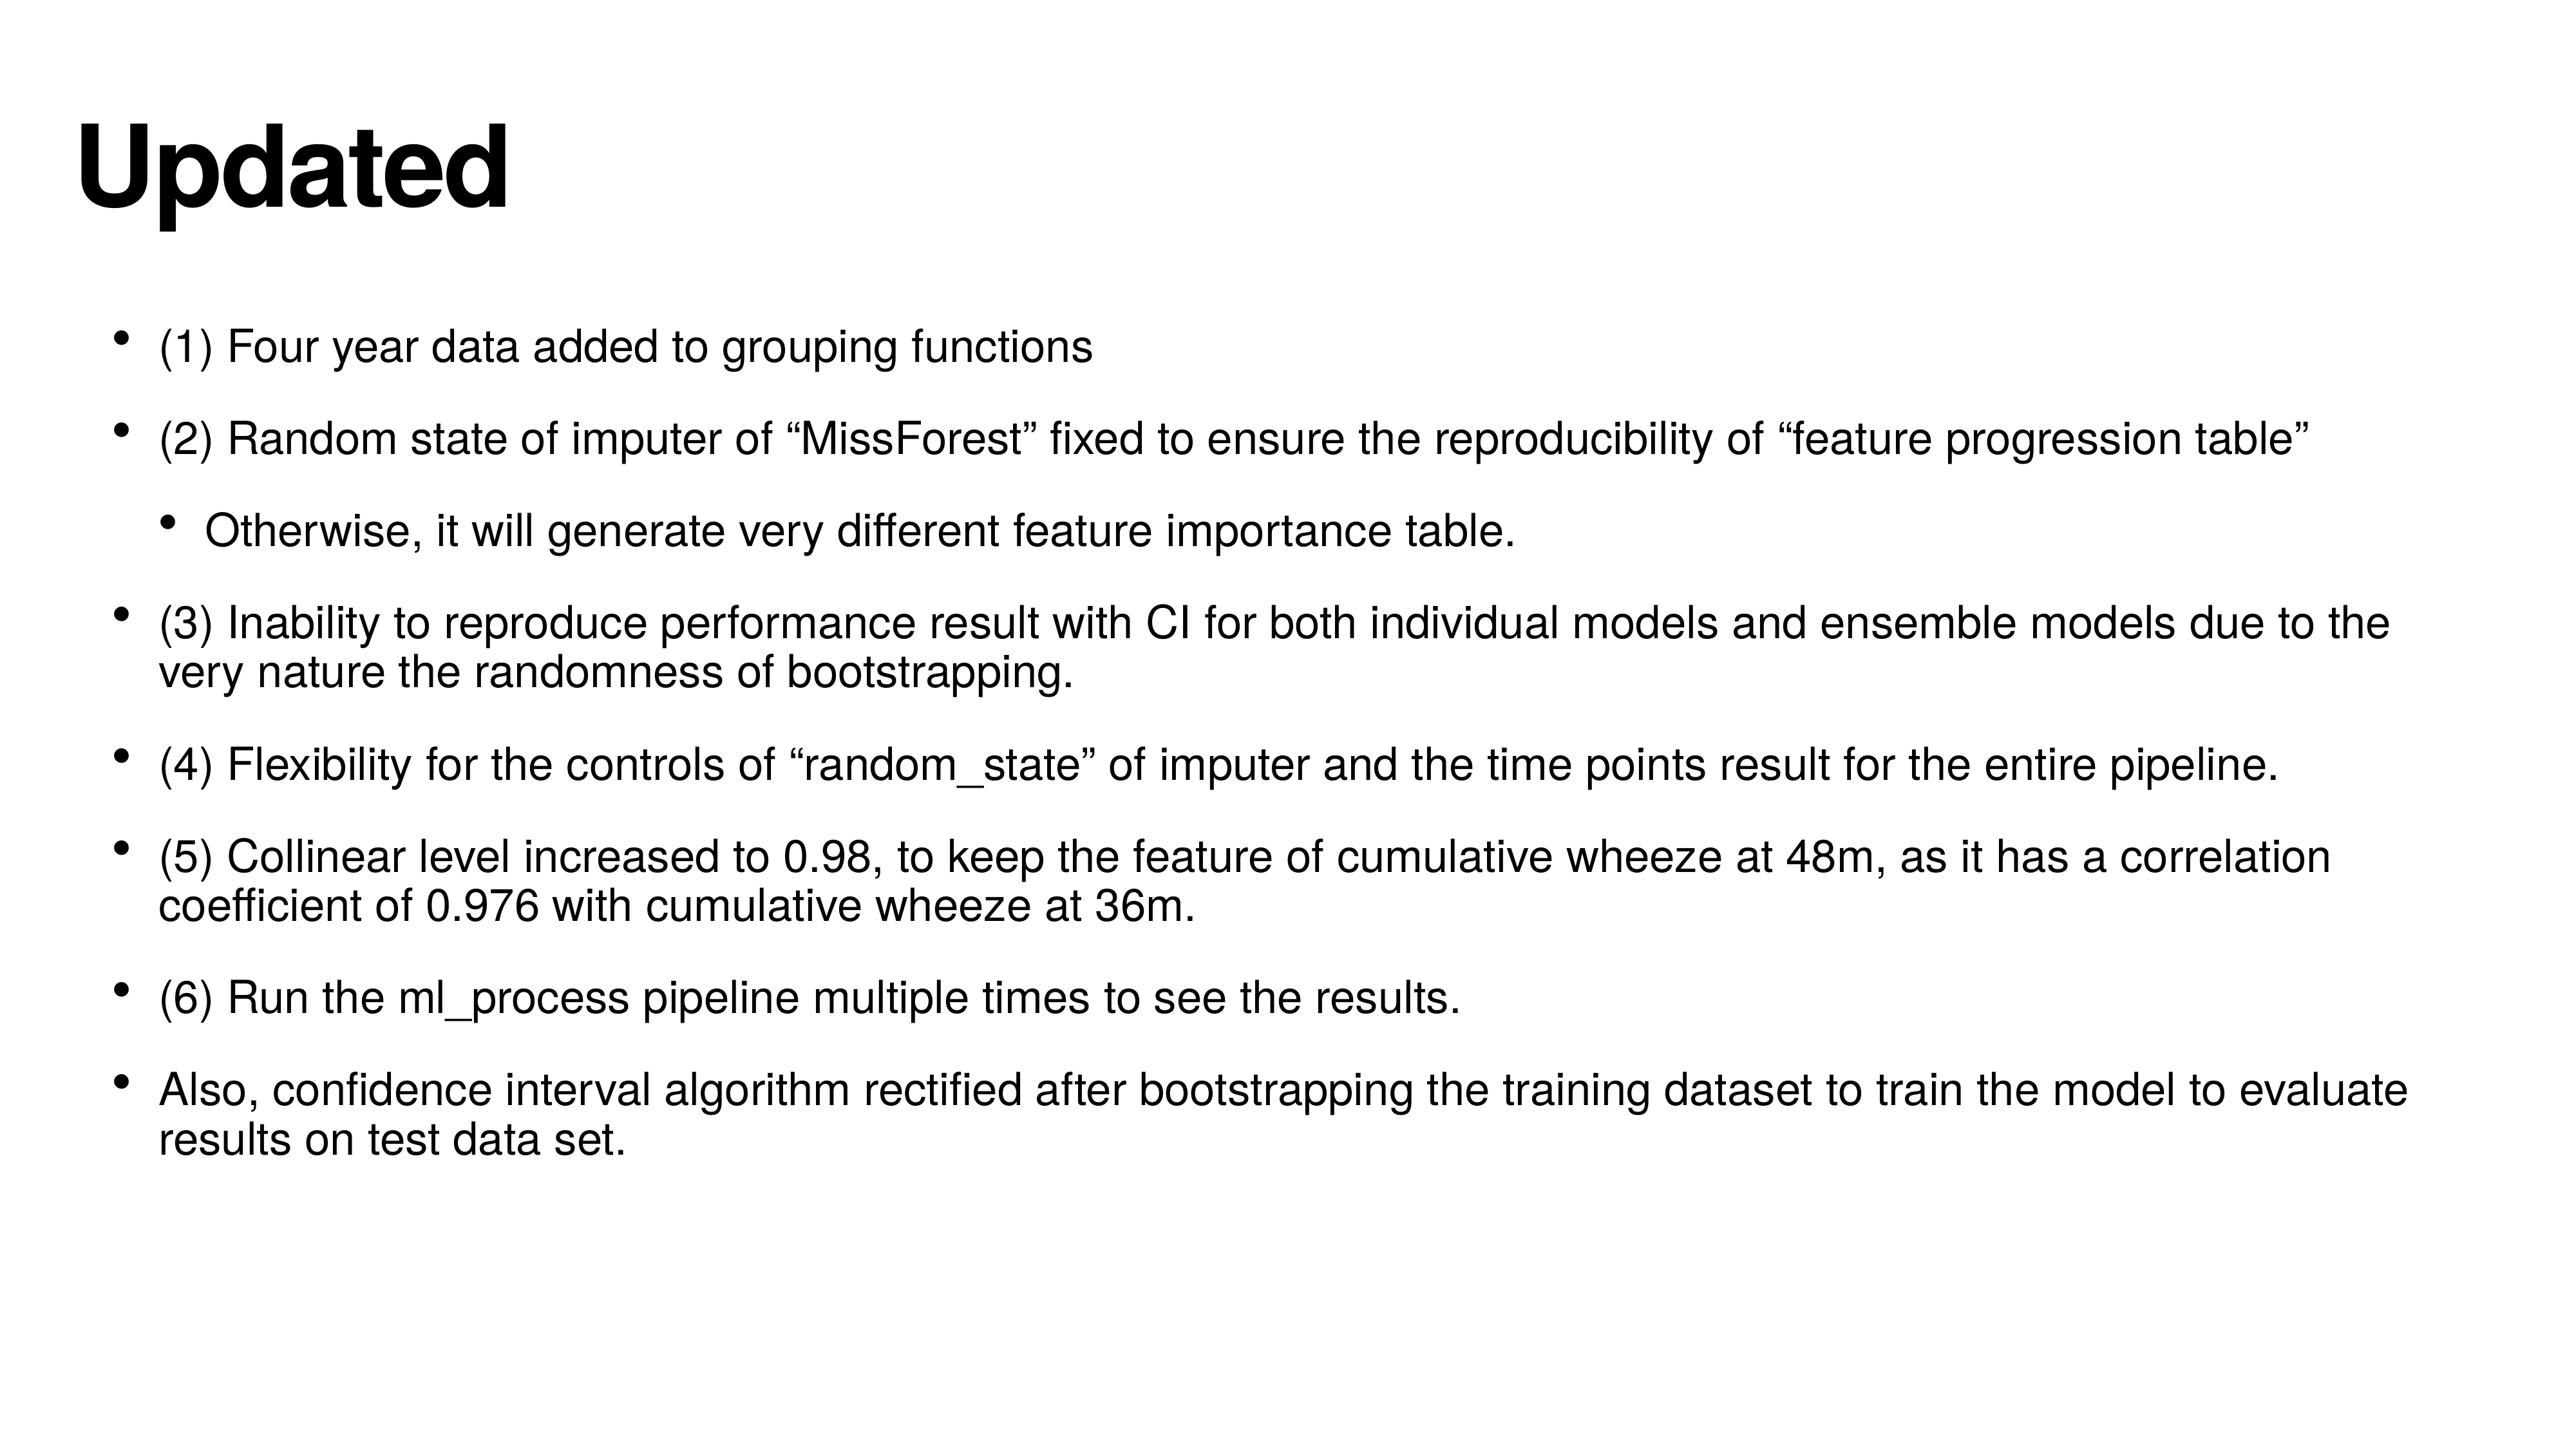

# Updated
(1) Four year data added to grouping functions
(2) Random state of imputer of “MissForest” fixed to ensure the reproducibility of “feature progression table”
Otherwise, it will generate very different feature importance table.
(3) Inability to reproduce performance result with CI for both individual models and ensemble models due to the very nature the randomness of bootstrapping.
(4) Flexibility for the controls of “random_state” of imputer and the time points result for the entire pipeline.
(5) Collinear level increased to 0.98, to keep the feature of cumulative wheeze at 48m, as it has a correlation coefficient of 0.976 with cumulative wheeze at 36m.
(6) Run the ml_process pipeline multiple times to see the results.
Also, confidence interval algorithm rectified after bootstrapping the training dataset to train the model to evaluate results on test data set.